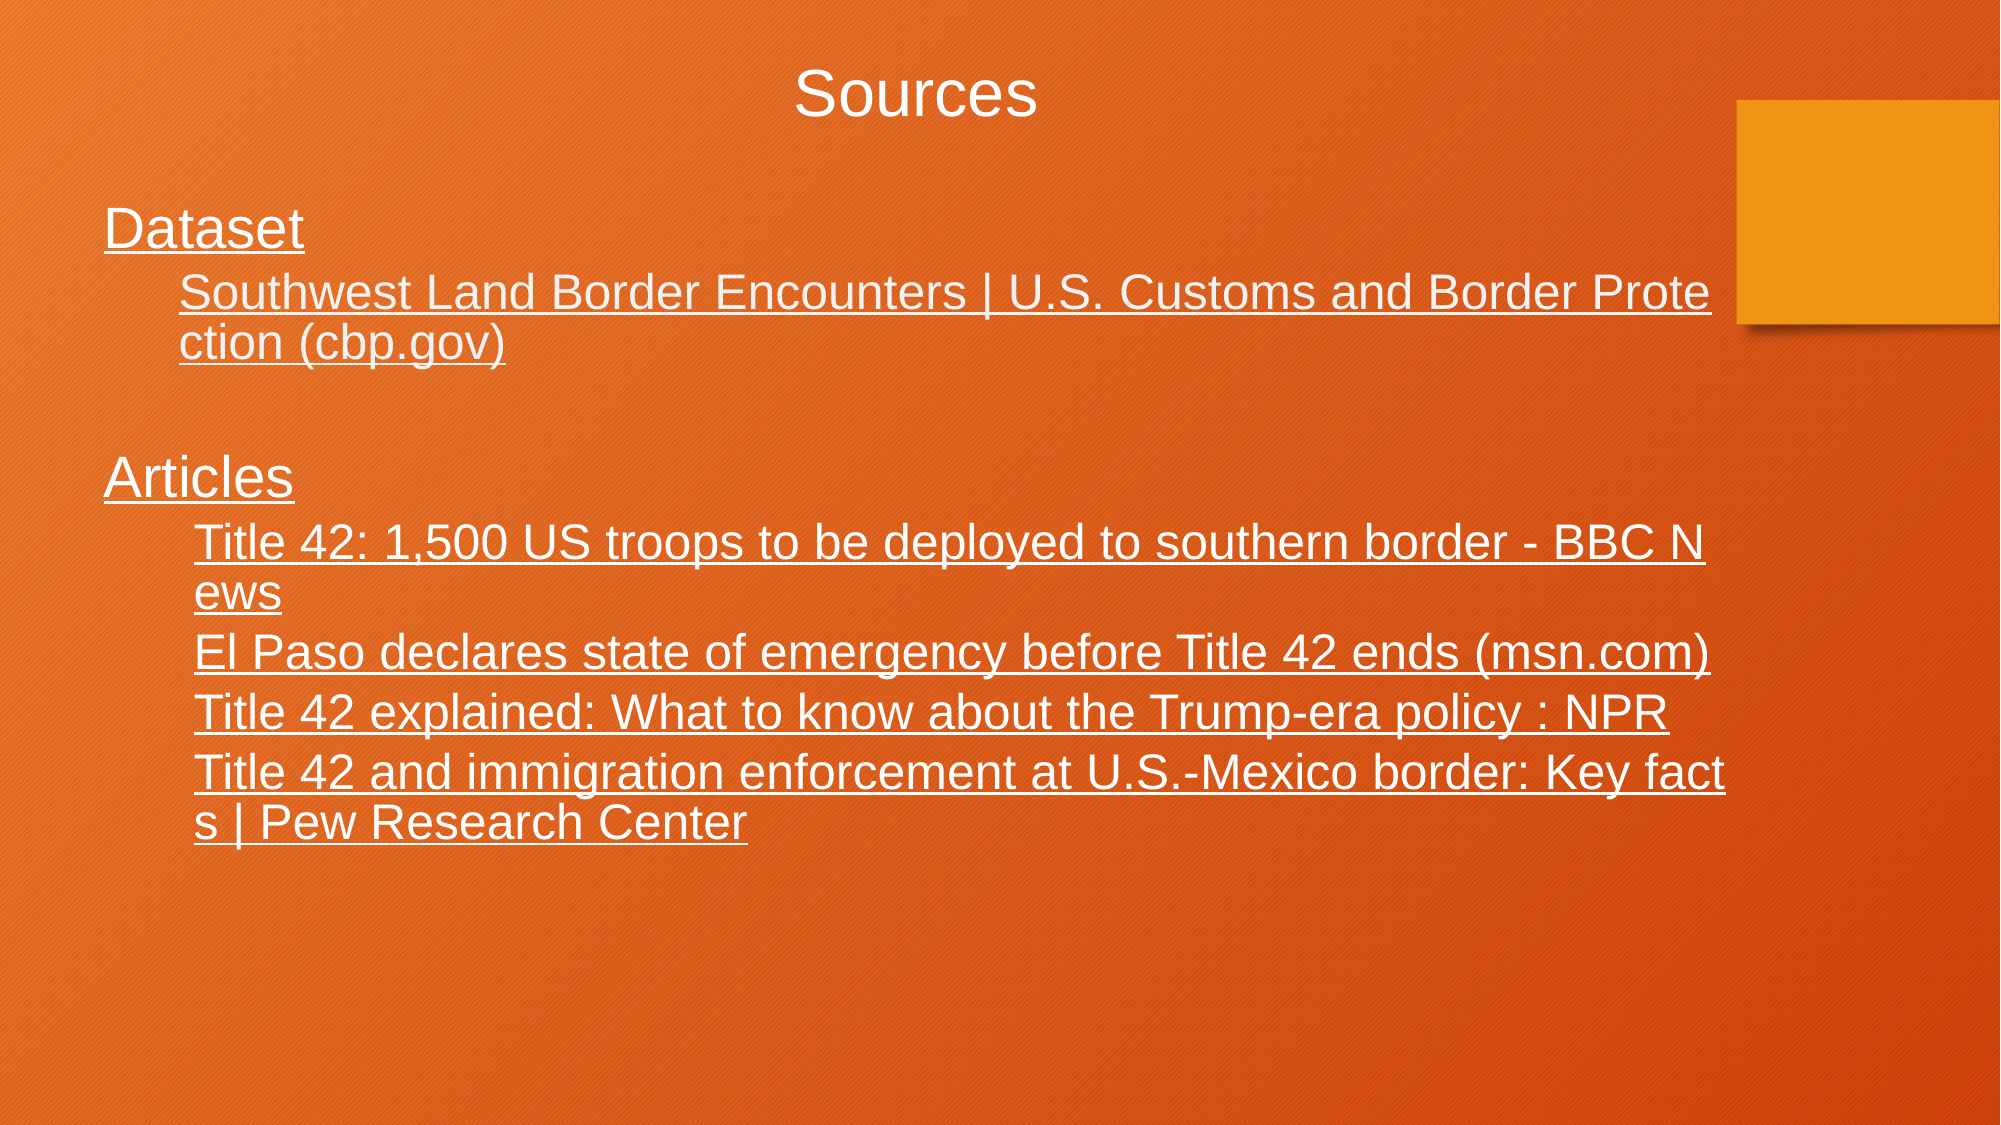

Sources

Dataset
Southwest Land Border Encounters | U.S. Customs and Border Protection (cbp.gov)

Articles
Title 42: 1,500 US troops to be deployed to southern border - BBC News
El Paso declares state of emergency before Title 42 ends (msn.com)
Title 42 explained: What to know about the Trump-era policy : NPR
Title 42 and immigration enforcement at U.S.-Mexico border: Key facts | Pew Research Center